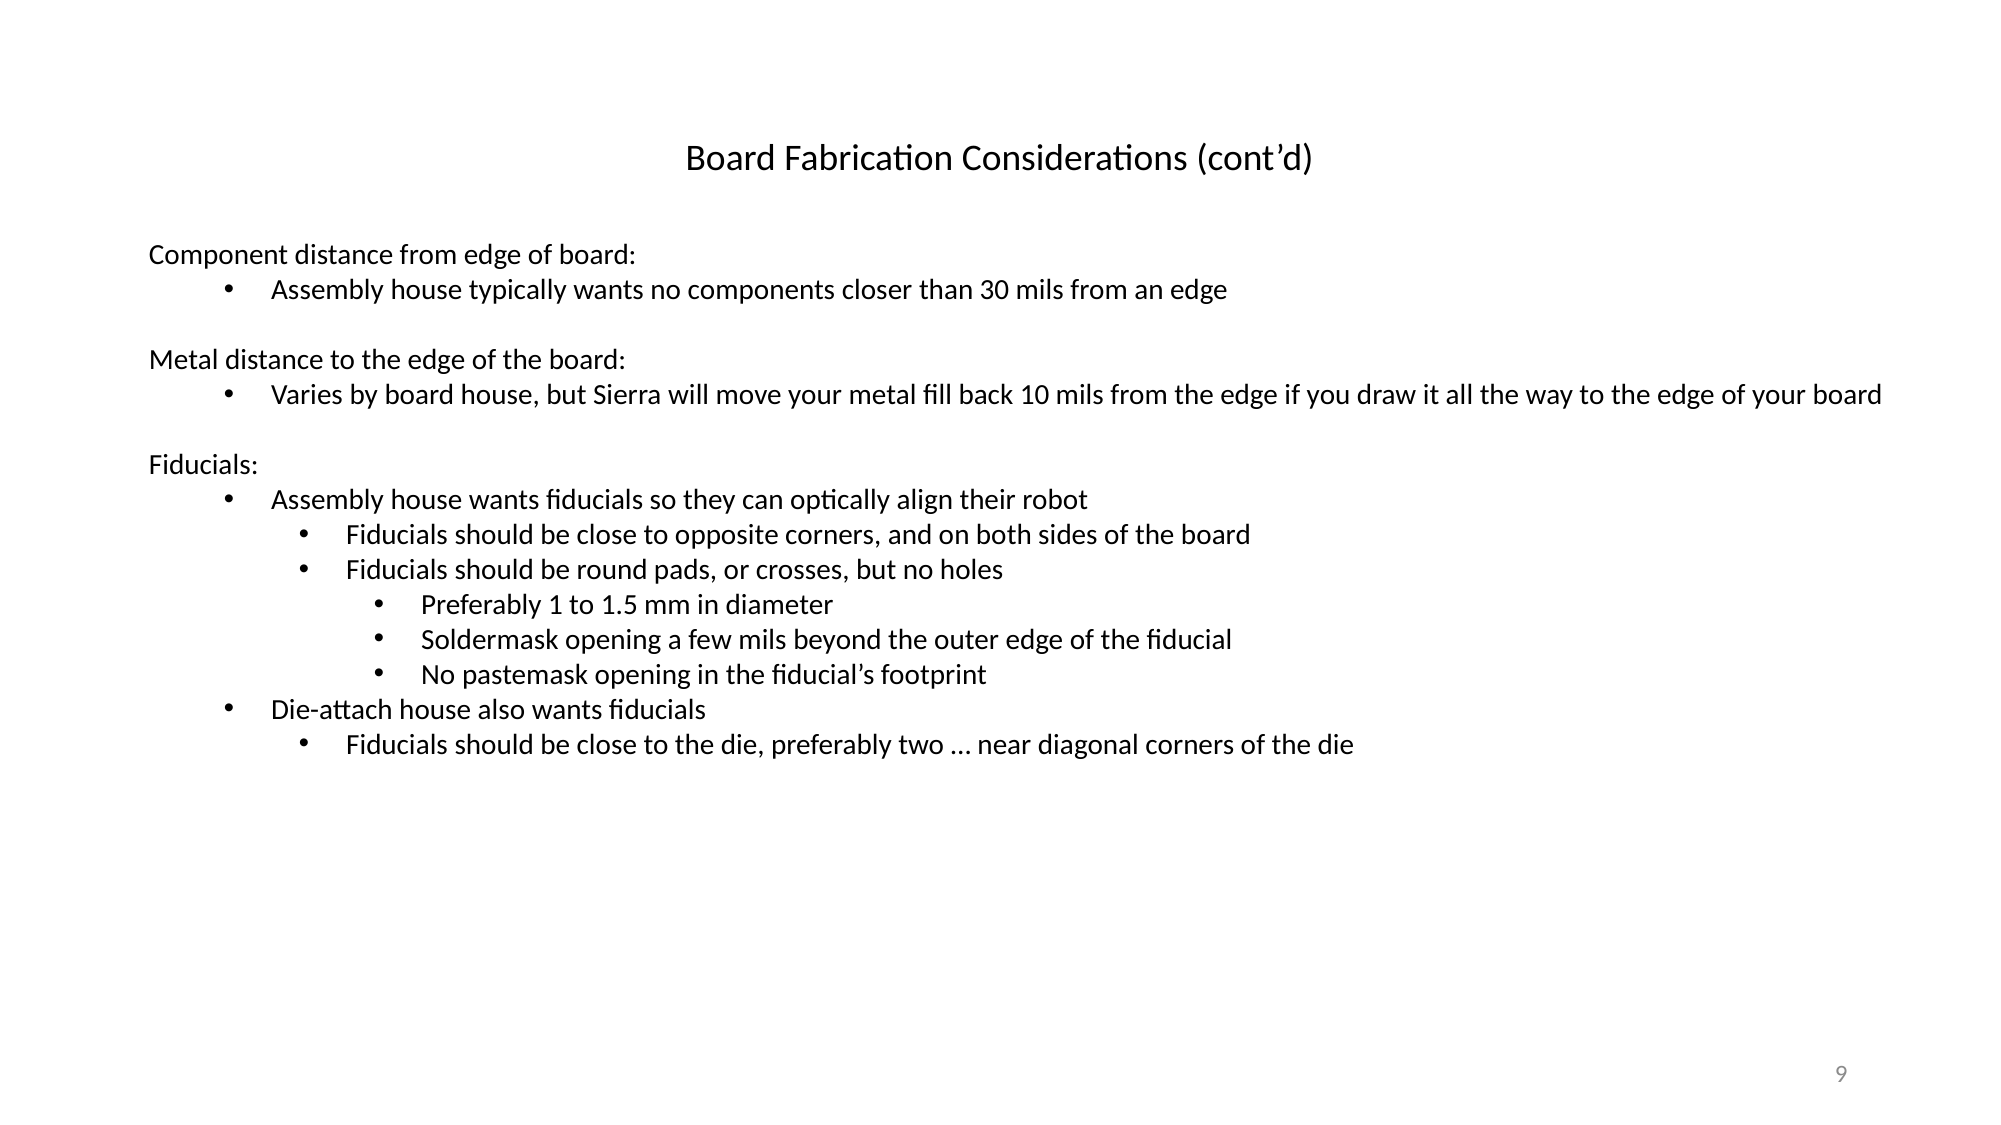

Board Fabrication Considerations (cont’d)
Component distance from edge of board:
Assembly house typically wants no components closer than 30 mils from an edge

Metal distance to the edge of the board:
Varies by board house, but Sierra will move your metal fill back 10 mils from the edge if you draw it all the way to the edge of your board

Fiducials:
Assembly house wants fiducials so they can optically align their robot
Fiducials should be close to opposite corners, and on both sides of the board
Fiducials should be round pads, or crosses, but no holes
Preferably 1 to 1.5 mm in diameter
Soldermask opening a few mils beyond the outer edge of the fiducial
No pastemask opening in the fiducial’s footprint
Die-attach house also wants fiducials
Fiducials should be close to the die, preferably two … near diagonal corners of the die

9